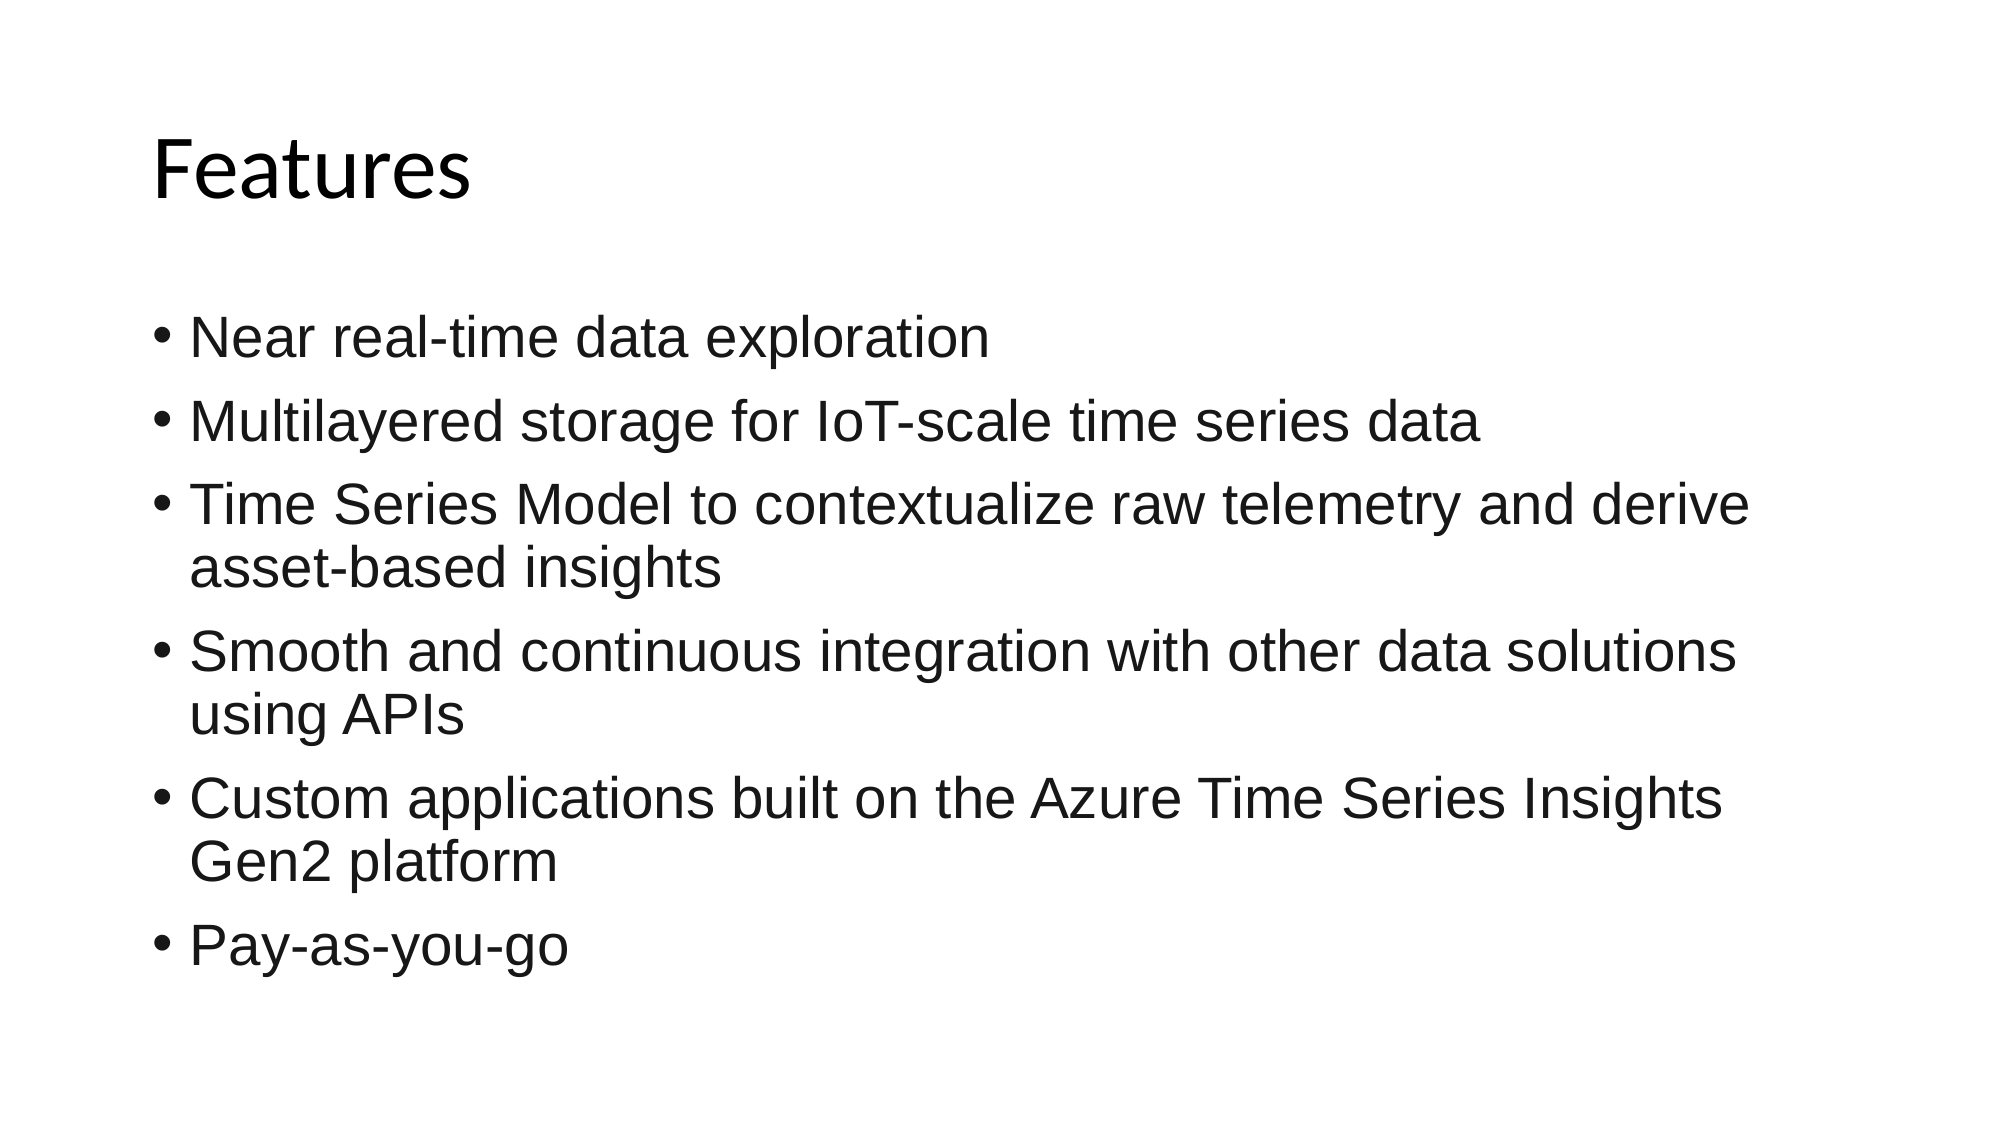

# Features
Near real-time data exploration
Multilayered storage for IoT-scale time series data
Time Series Model to contextualize raw telemetry and derive asset-based insights
Smooth and continuous integration with other data solutions using APIs
Custom applications built on the Azure Time Series Insights Gen2 platform
Pay-as-you-go